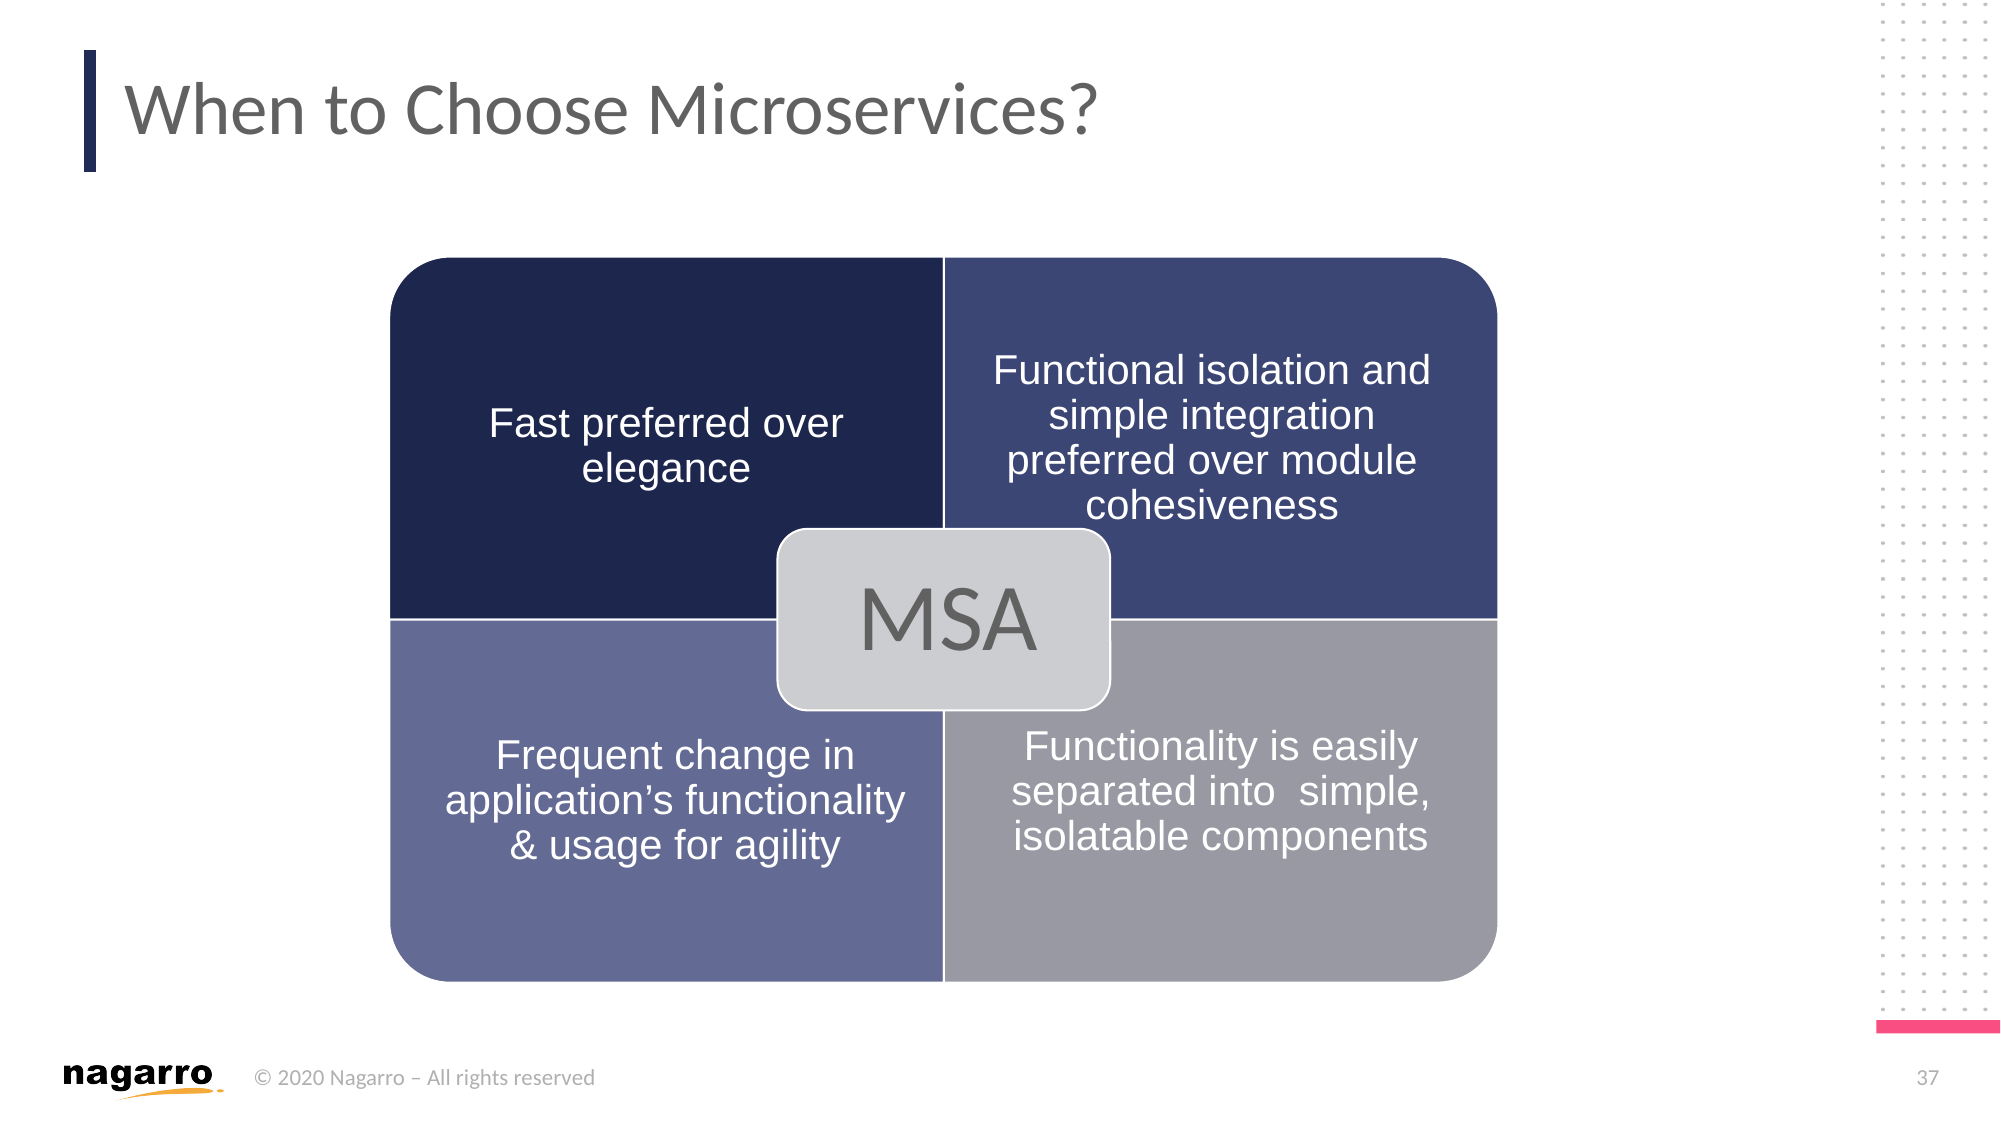

# When to Choose Microservices?
Fast preferred over elegance
Functional isolation and simple integration preferred over module cohesiveness
Frequent change in application’s functionality & usage for agility
Functionality is easily separated into  simple, isolatable components
MSA